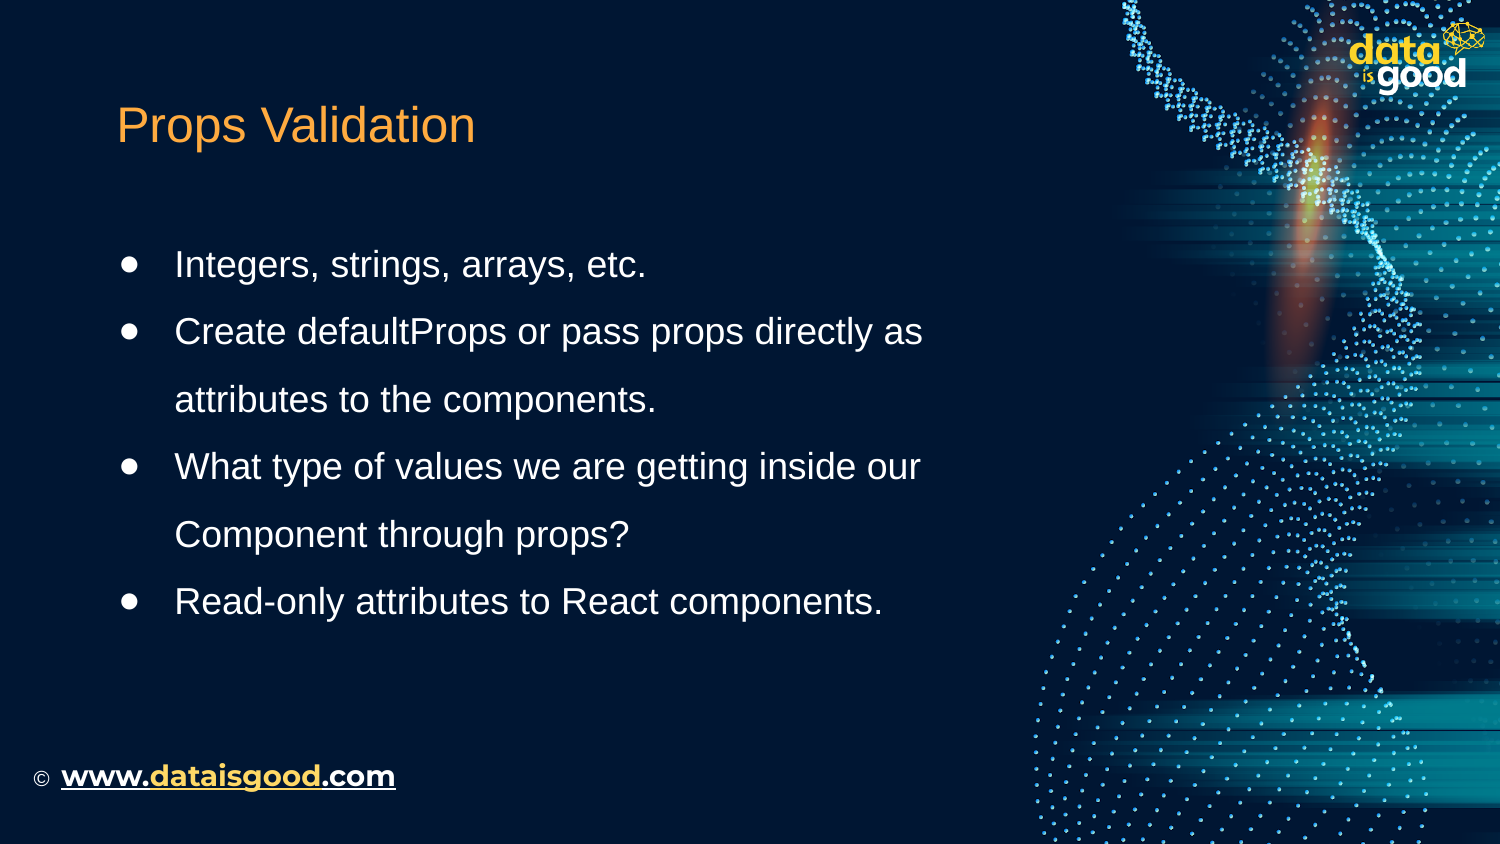

# Props Validation
Integers, strings, arrays, etc.
Create defaultProps or pass props directly as attributes to the components.
What type of values we are getting inside our Component through props?
Read-only attributes to React components.